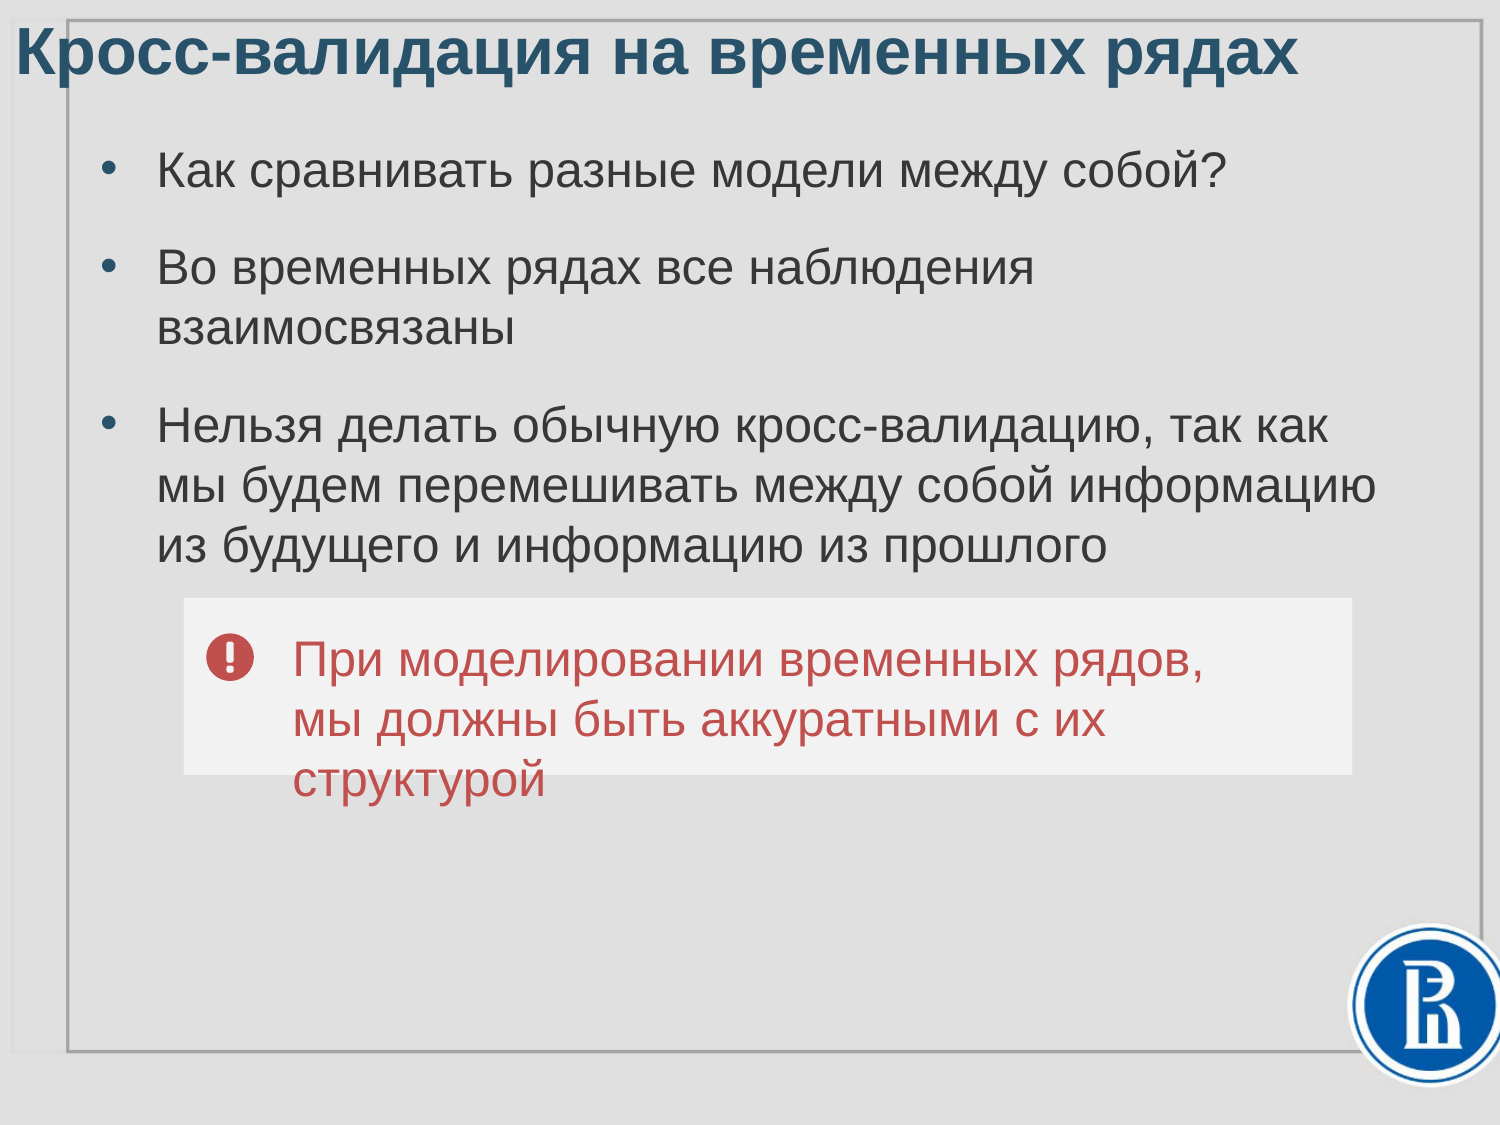

Кросс-валидация на временных рядах
Как сравнивать разные модели между собой?
Во временных рядах все наблюдения взаимосвязаны
Нельзя делать обычную кросс-валидацию, так как
мы будем перемешивать между собой информацию
из будущего и информацию из прошлого

При моделировании временных рядов, мы должны быть аккуратными с их структурой